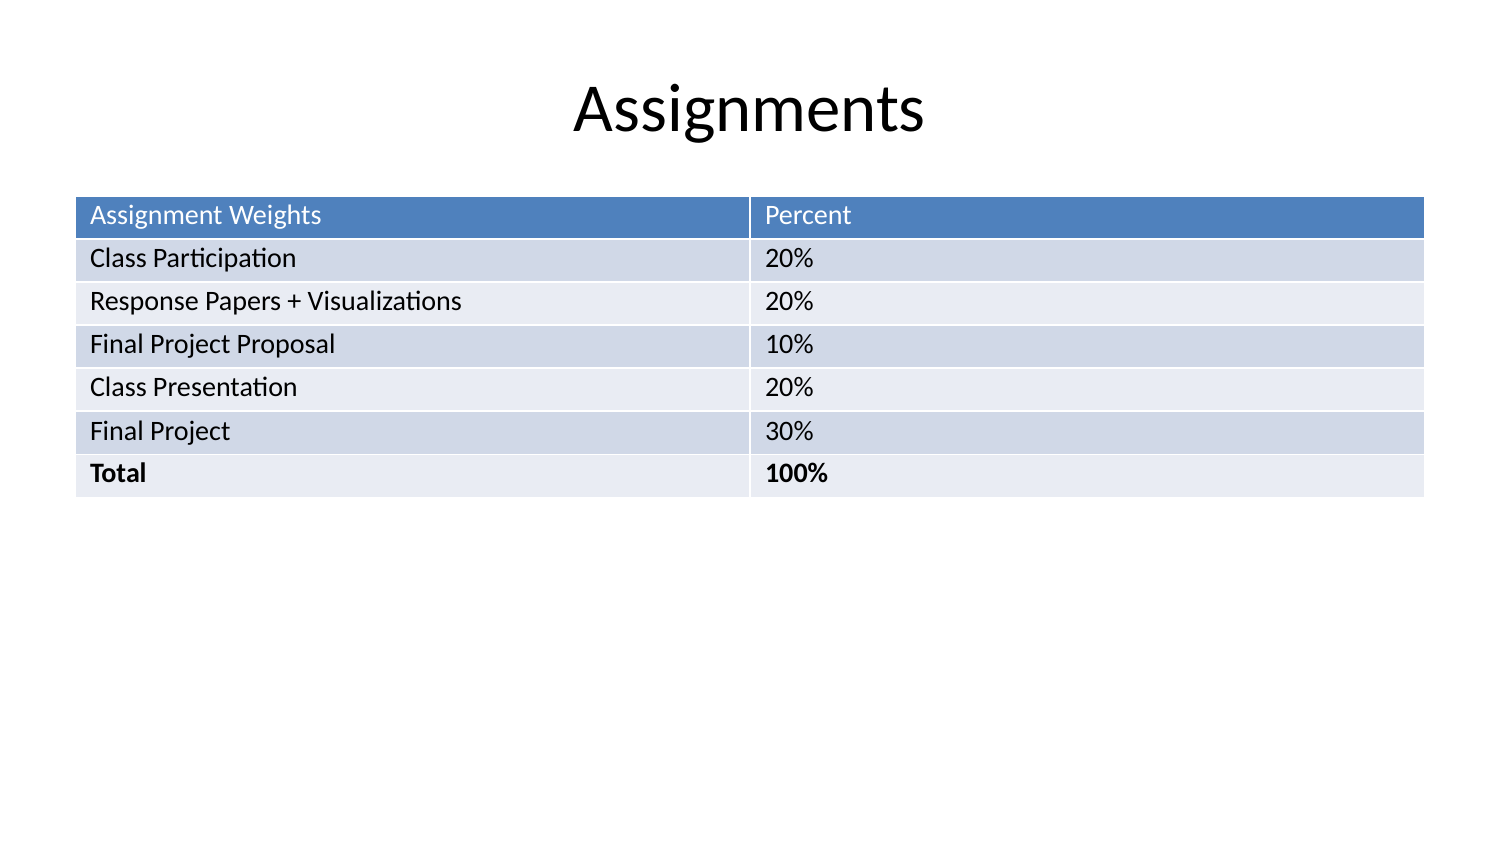

# Assignments
| Assignment Weights | Percent |
| --- | --- |
| Class Participation | 20% |
| Response Papers + Visualizations | 20% |
| Final Project Proposal | 10% |
| Class Presentation | 20% |
| Final Project | 30% |
| Total | 100% |